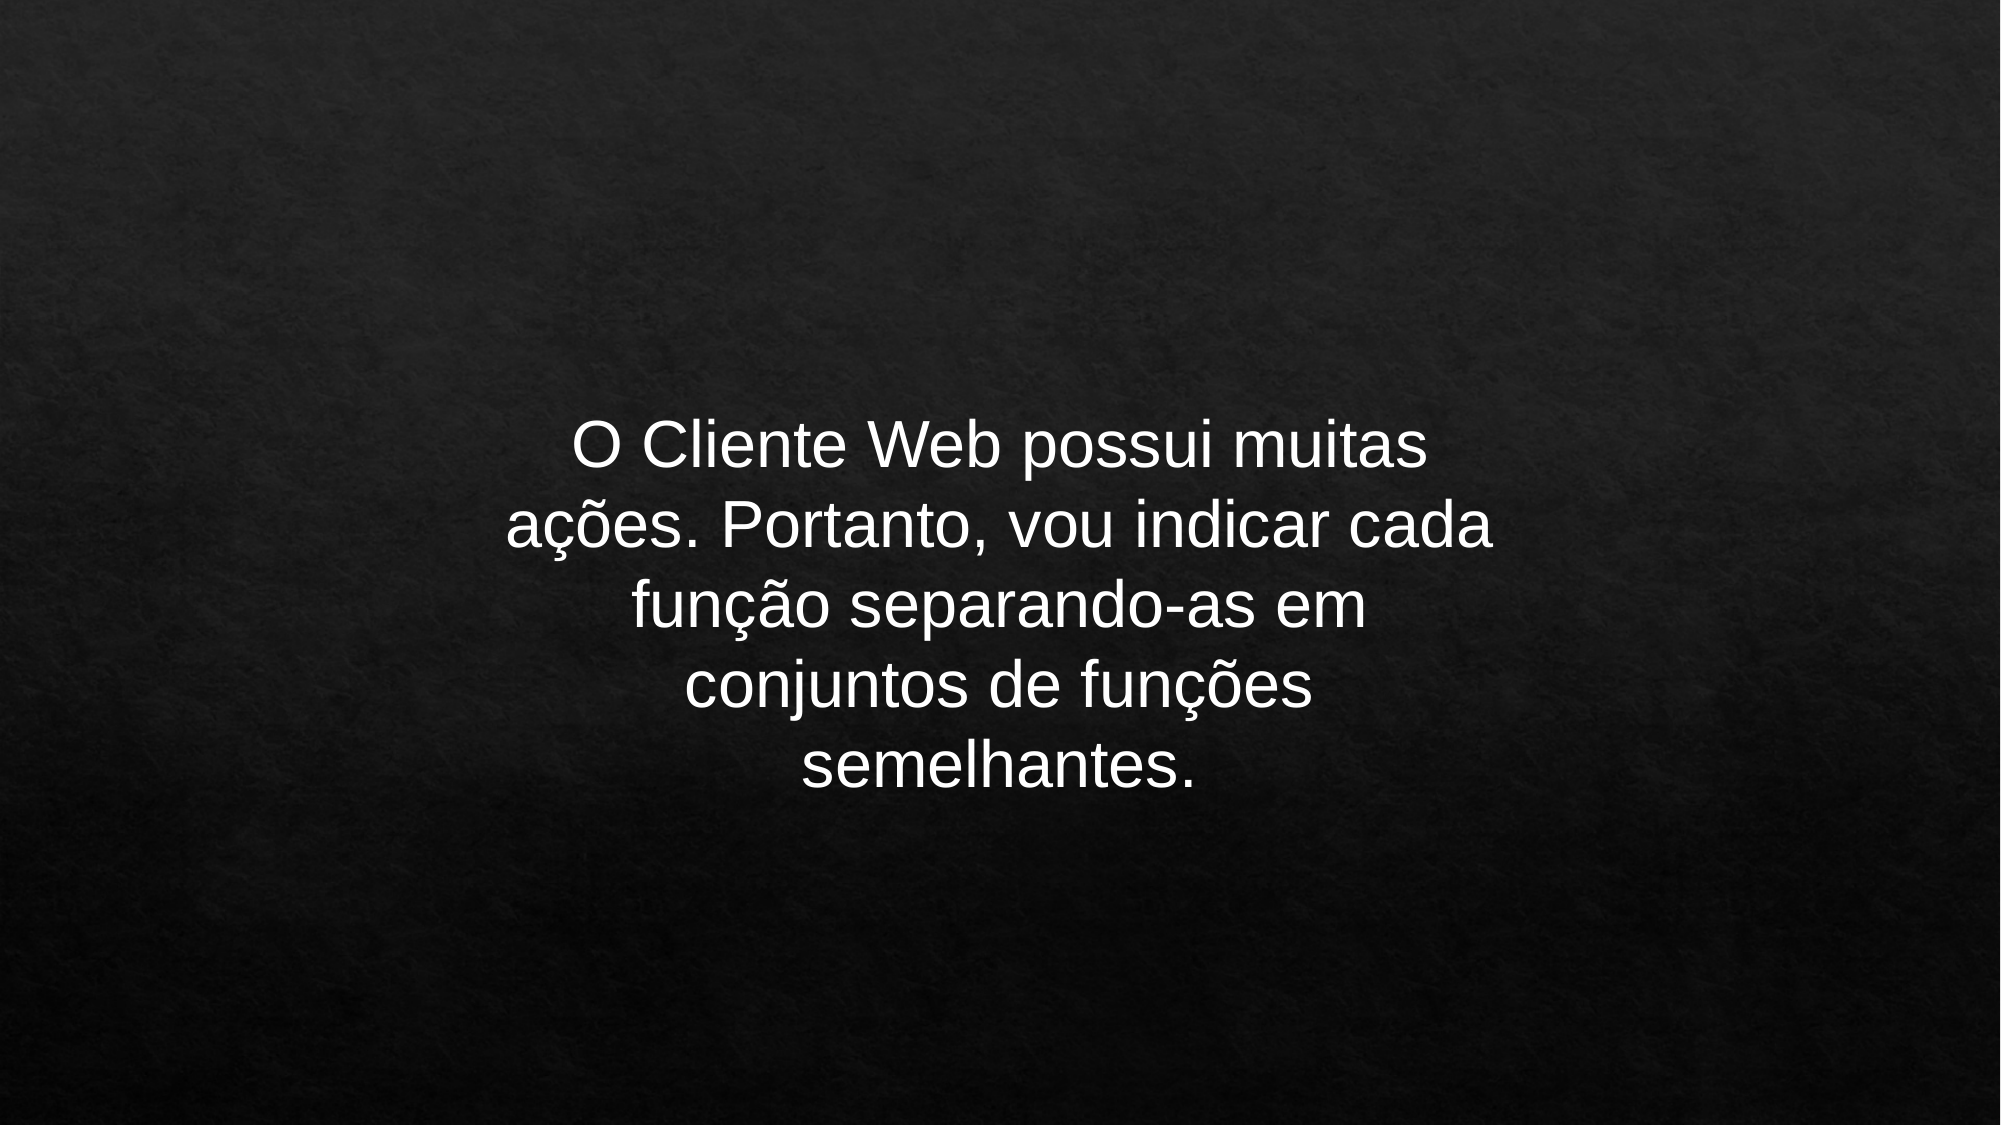

O Cliente Web possui muitas ações. Portanto, vou indicar cada função separando-as em conjuntos de funções semelhantes.